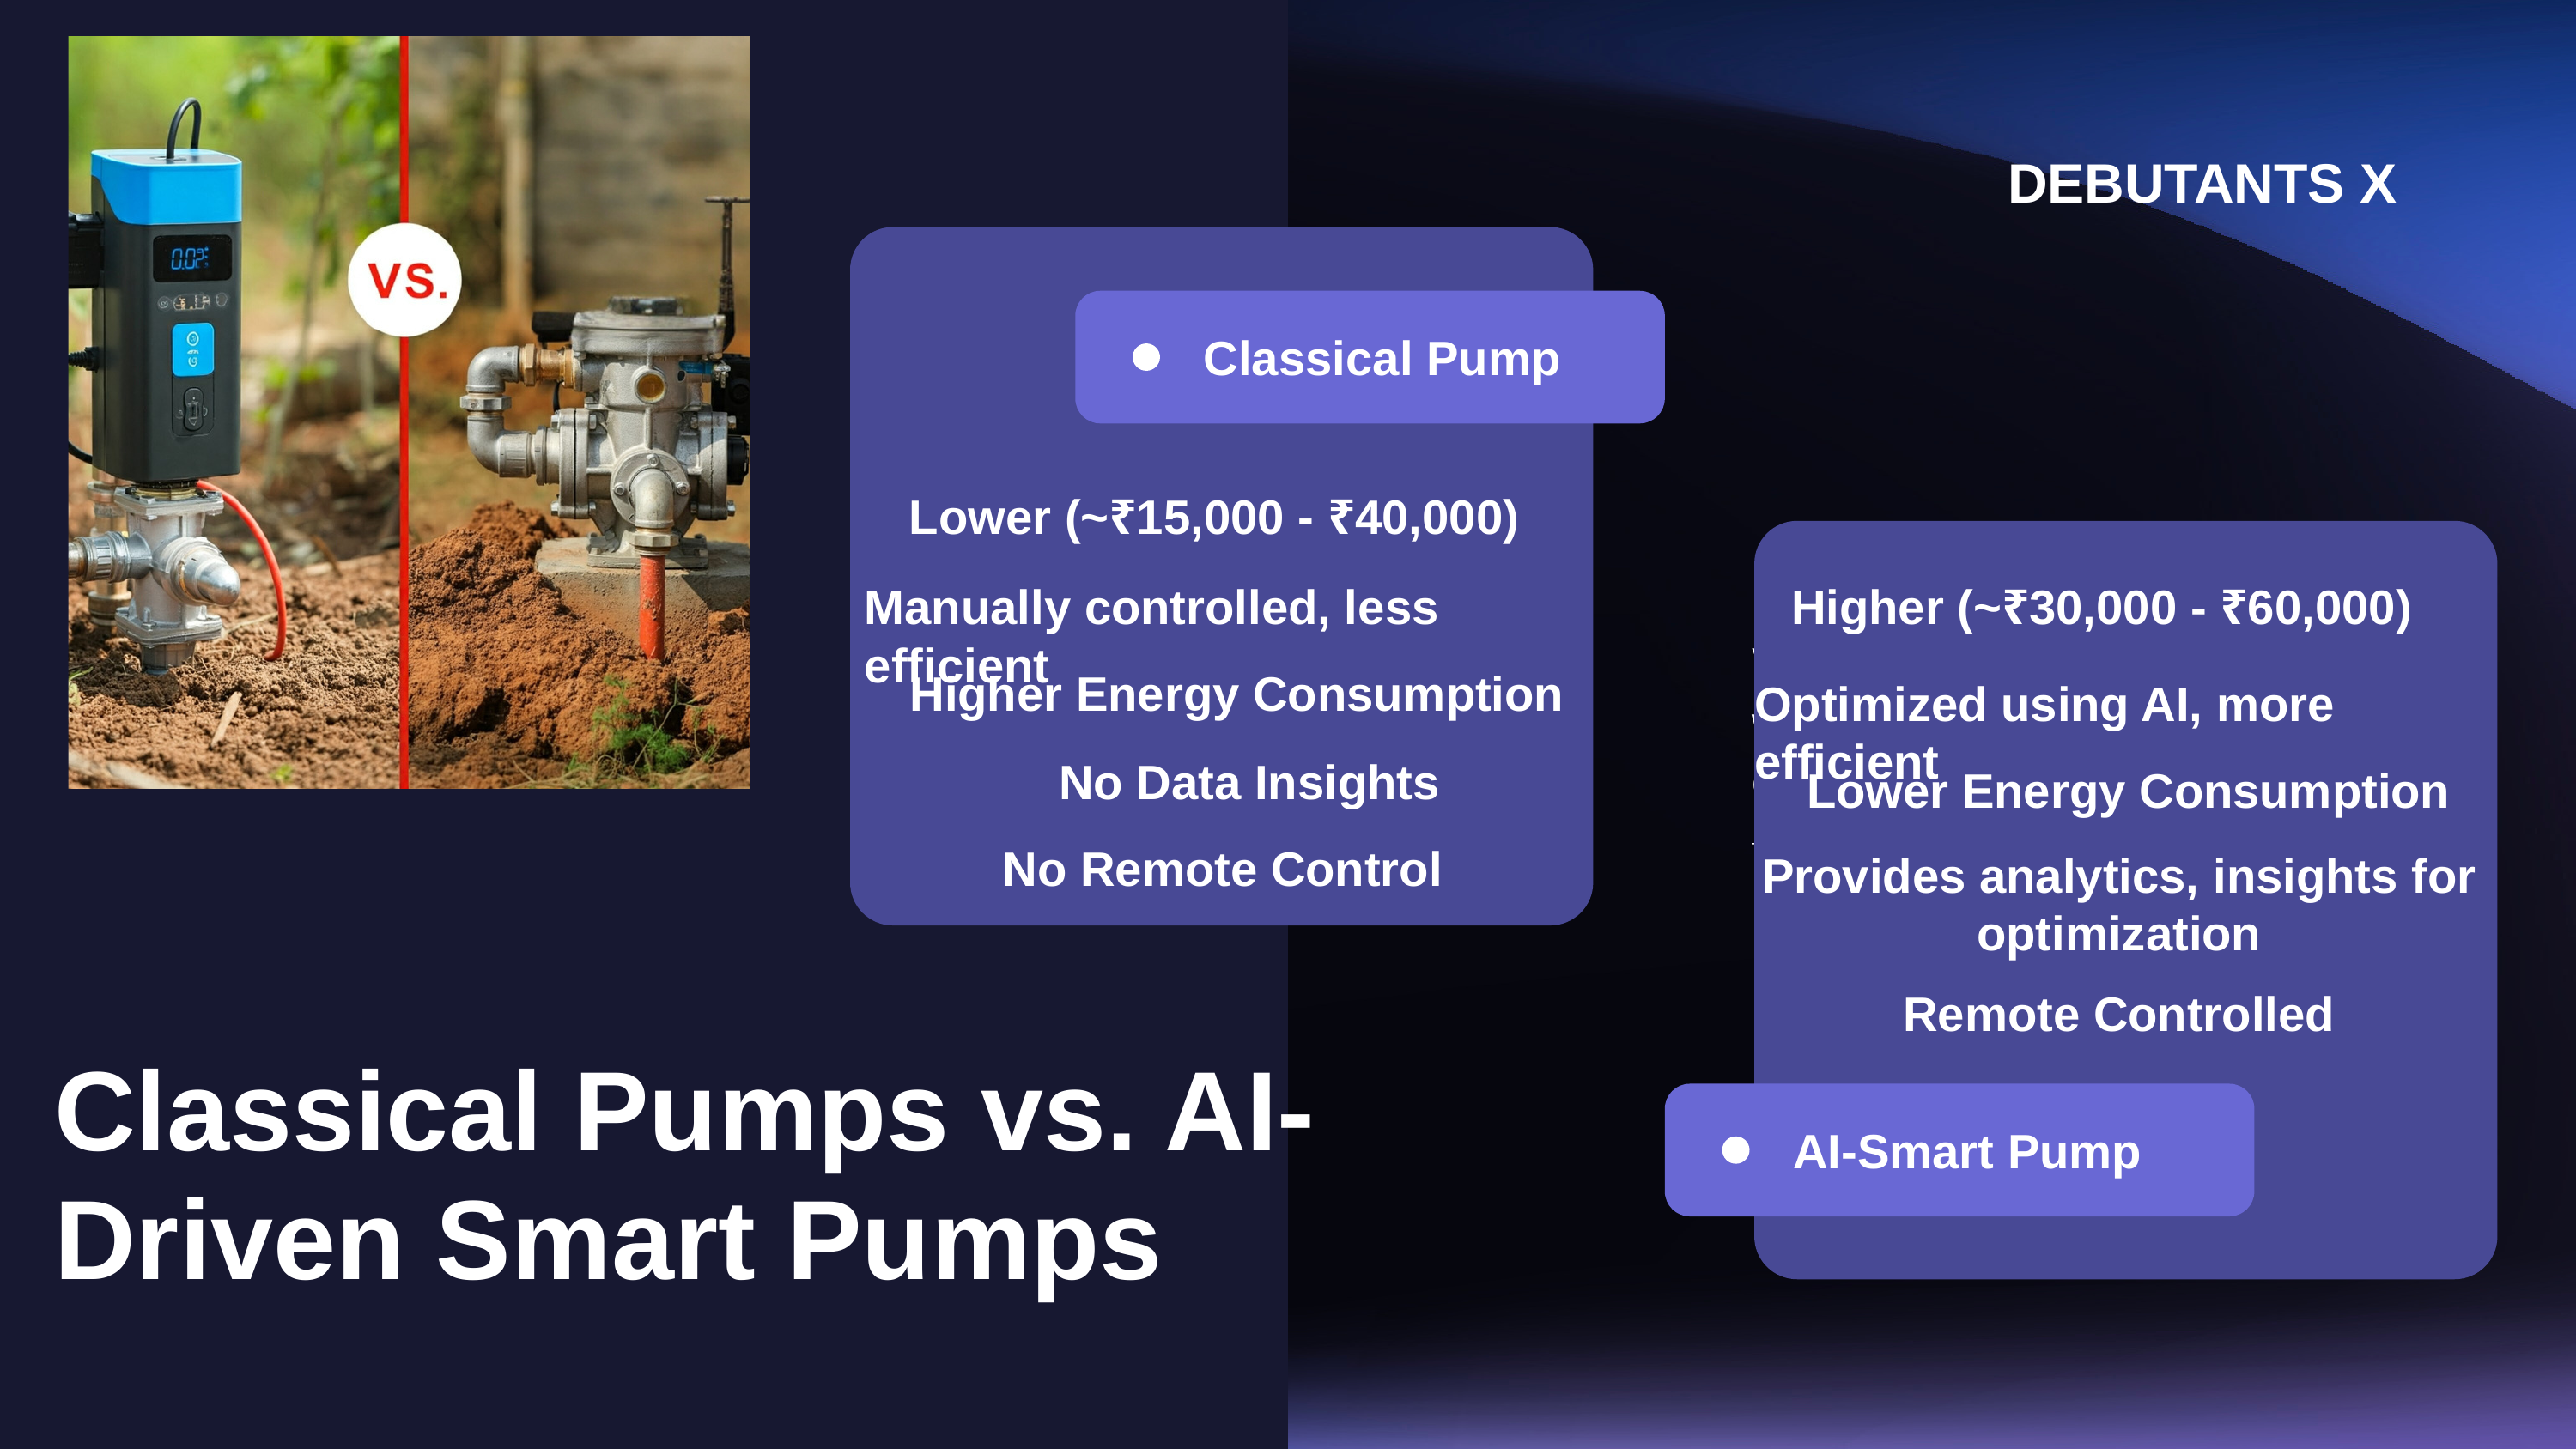

DEBUTANTS X

Classical Pump

Lower (~₹15,000 - ₹40,000)

Manually controlled, less efficient
Higher (~₹30,000 - ₹60,000)
Visualize the people who
will turn to your product
or service solutions.
Higher Energy Consumption
Optimized using AI, more efficient
No Data Insights
Lower Energy Consumption
No Remote Control

Provides analytics, insights for optimization
Remote Controlled
Classical Pumps vs. AI-Driven Smart Pumps

AI-Smart Pump